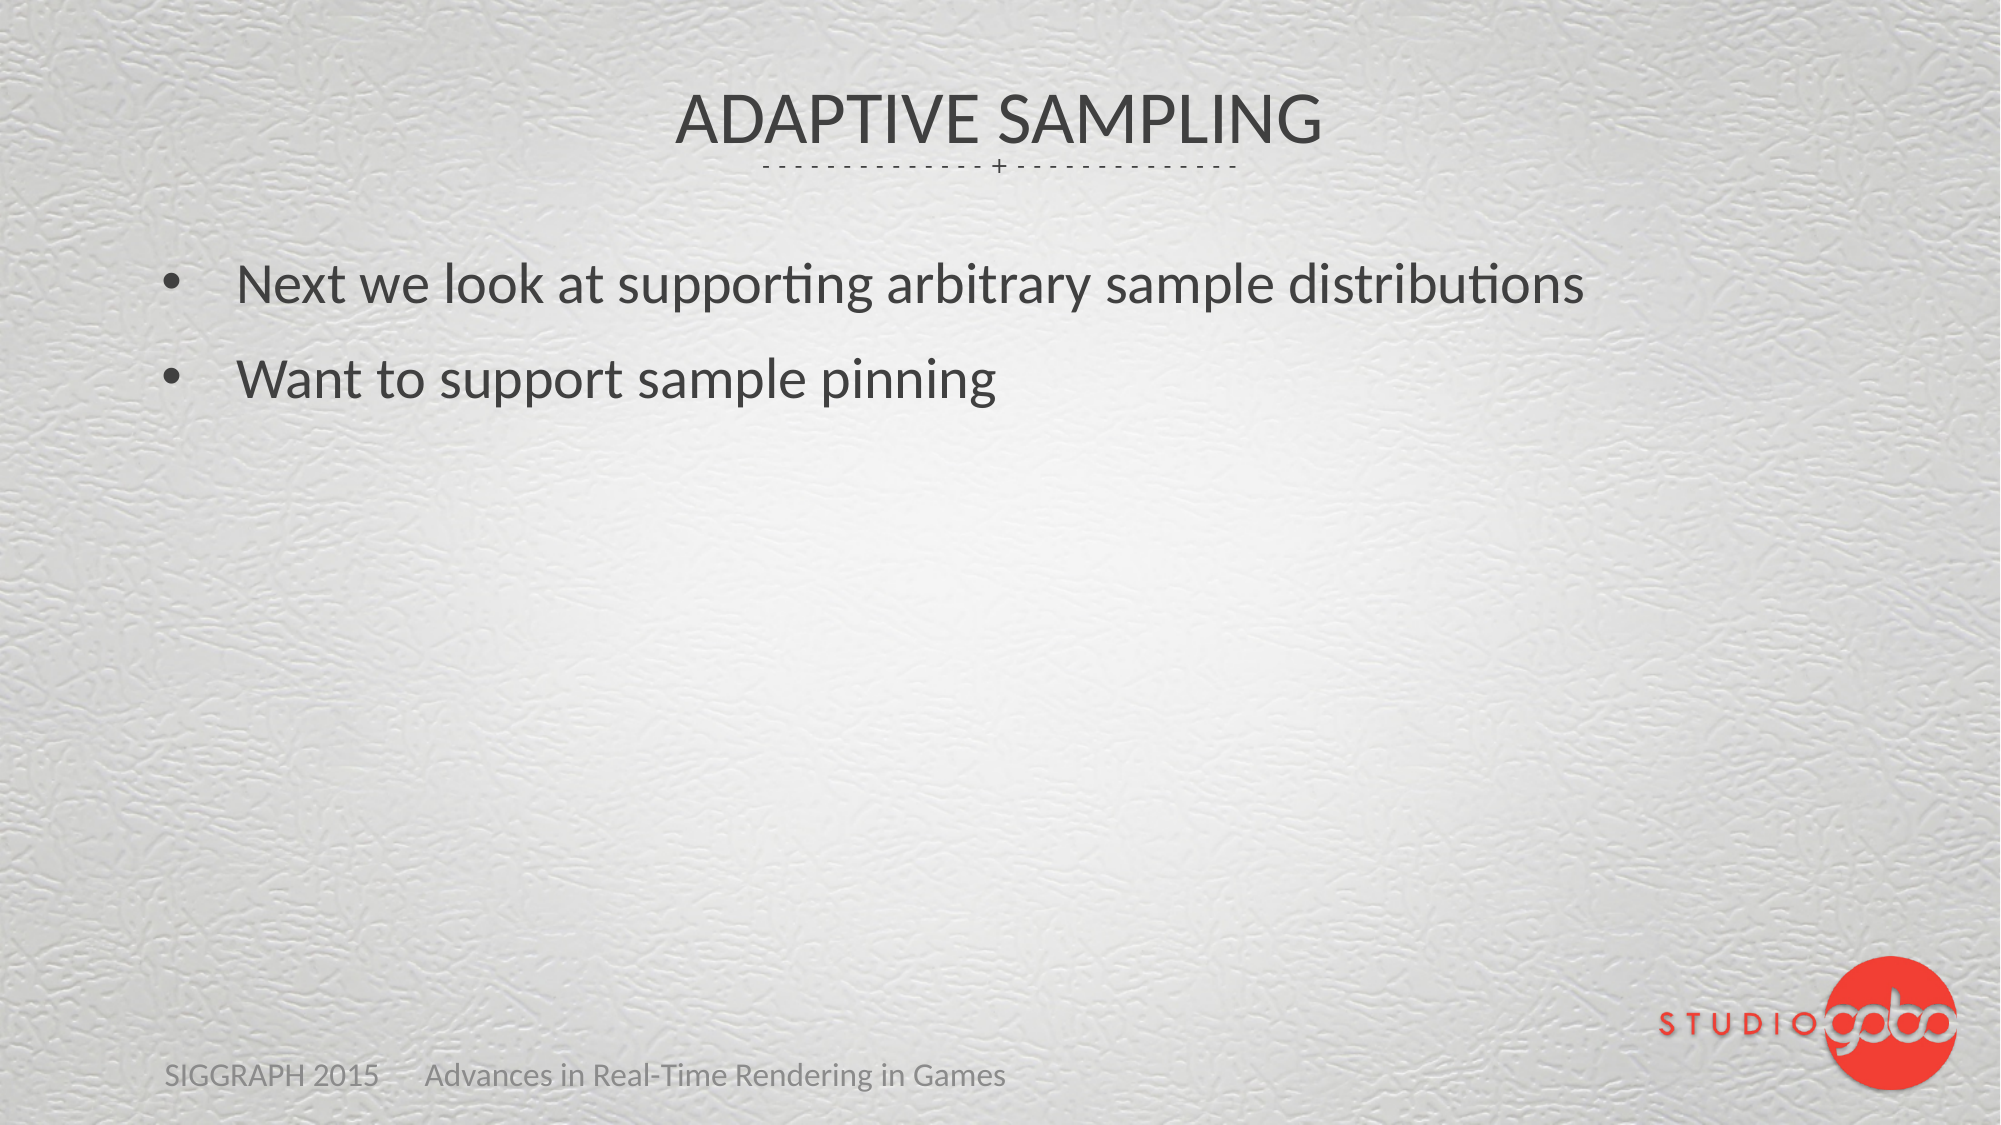

# Adaptive Sampling
Next we look at supporting arbitrary sample distributions
Want to support sample pinning

SIGGRAPH 2015      Advances in Real-Time Rendering in Games